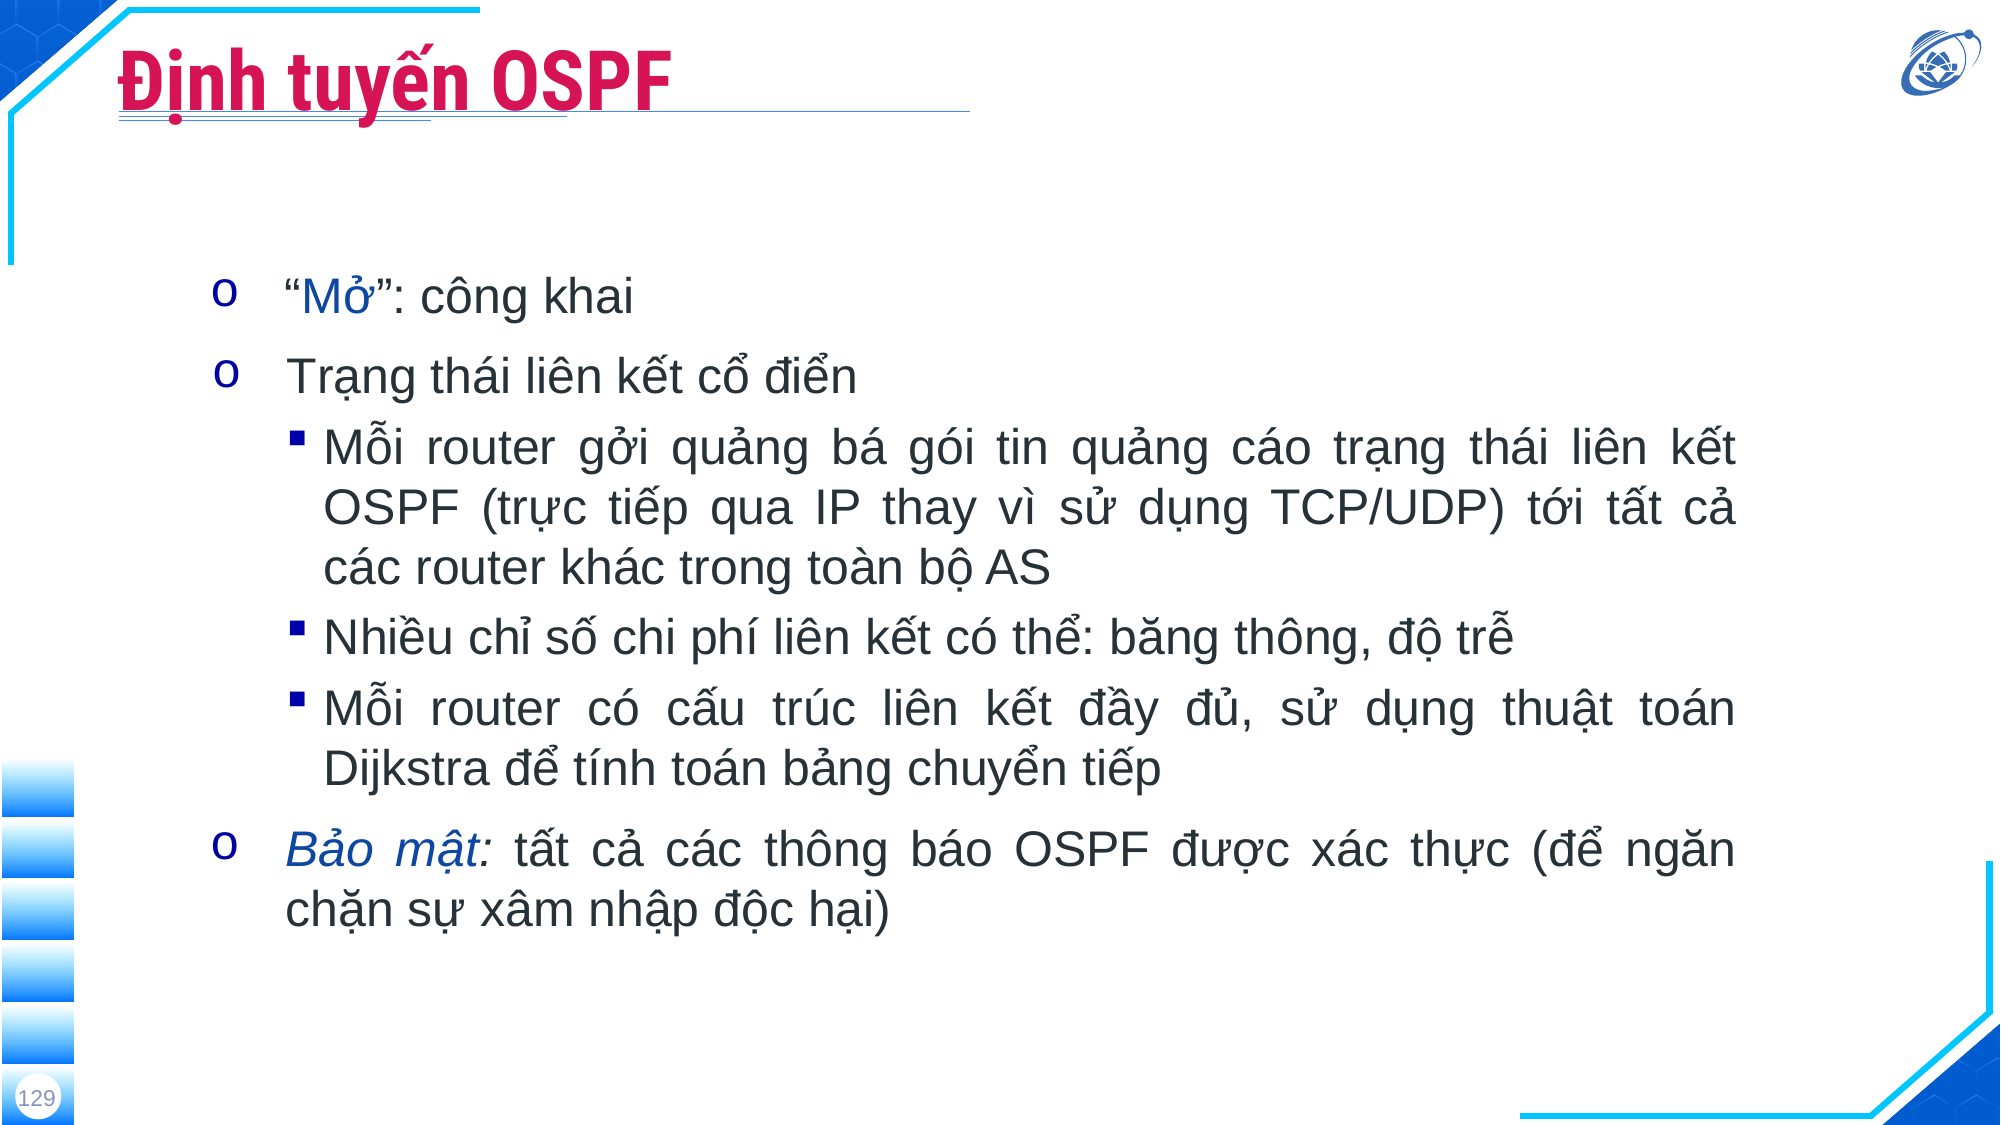

# Định tuyến OSPF
“Mở”: công khai
Trạng thái liên kết cổ điển
Mỗi router gởi quảng bá gói tin quảng cáo trạng thái liên kết OSPF (trực tiếp qua IP thay vì sử dụng TCP/UDP) tới tất cả các router khác trong toàn bộ AS
Nhiều chỉ số chi phí liên kết có thể: băng thông, độ trễ
Mỗi router có cấu trúc liên kết đầy đủ, sử dụng thuật toán Dijkstra để tính toán bảng chuyển tiếp
Bảo mật: tất cả các thông báo OSPF được xác thực (để ngăn chặn sự xâm nhập độc hại)

129